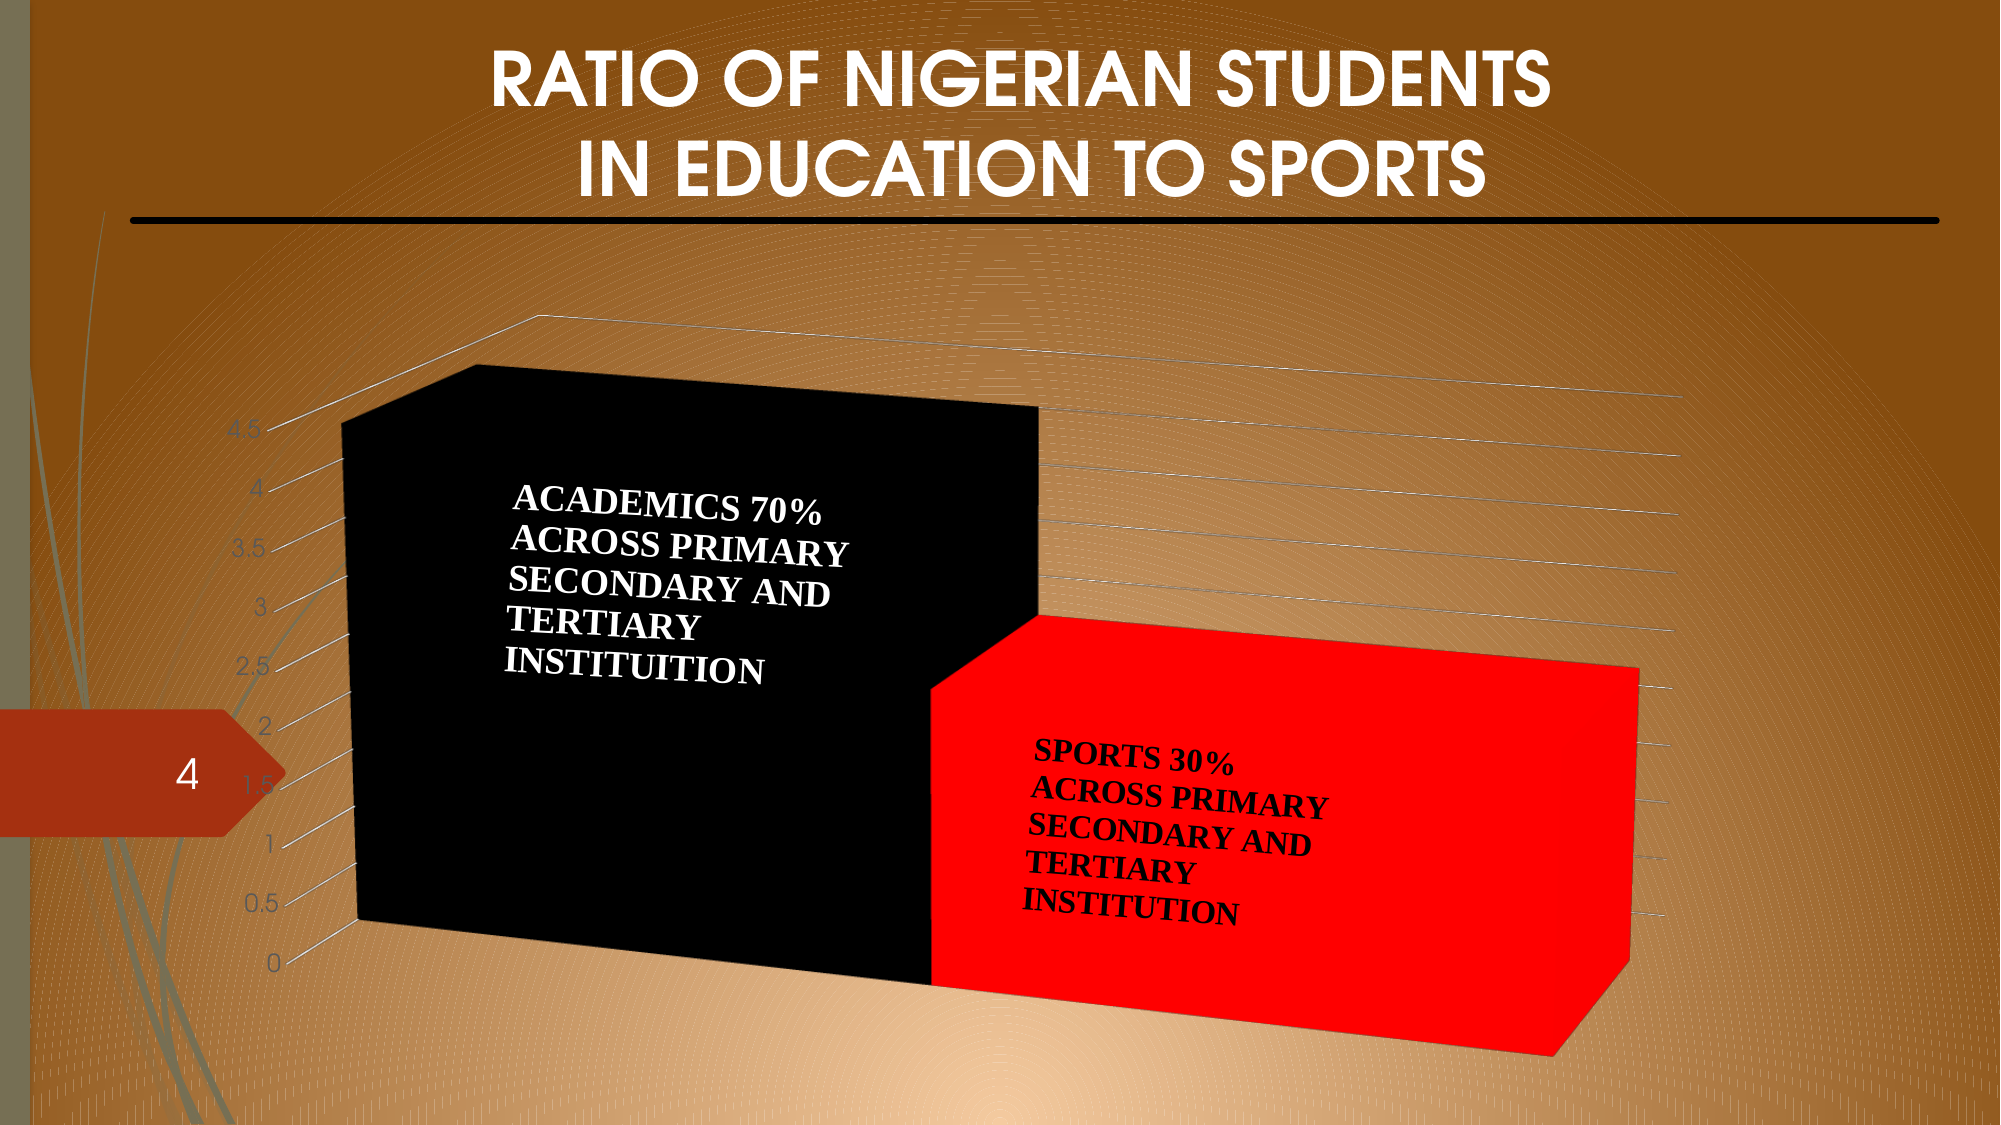

RATIO OF NIGERIAN STUDENTS
IN EDUCATION TO SPORTS

[unsupported chart]

4